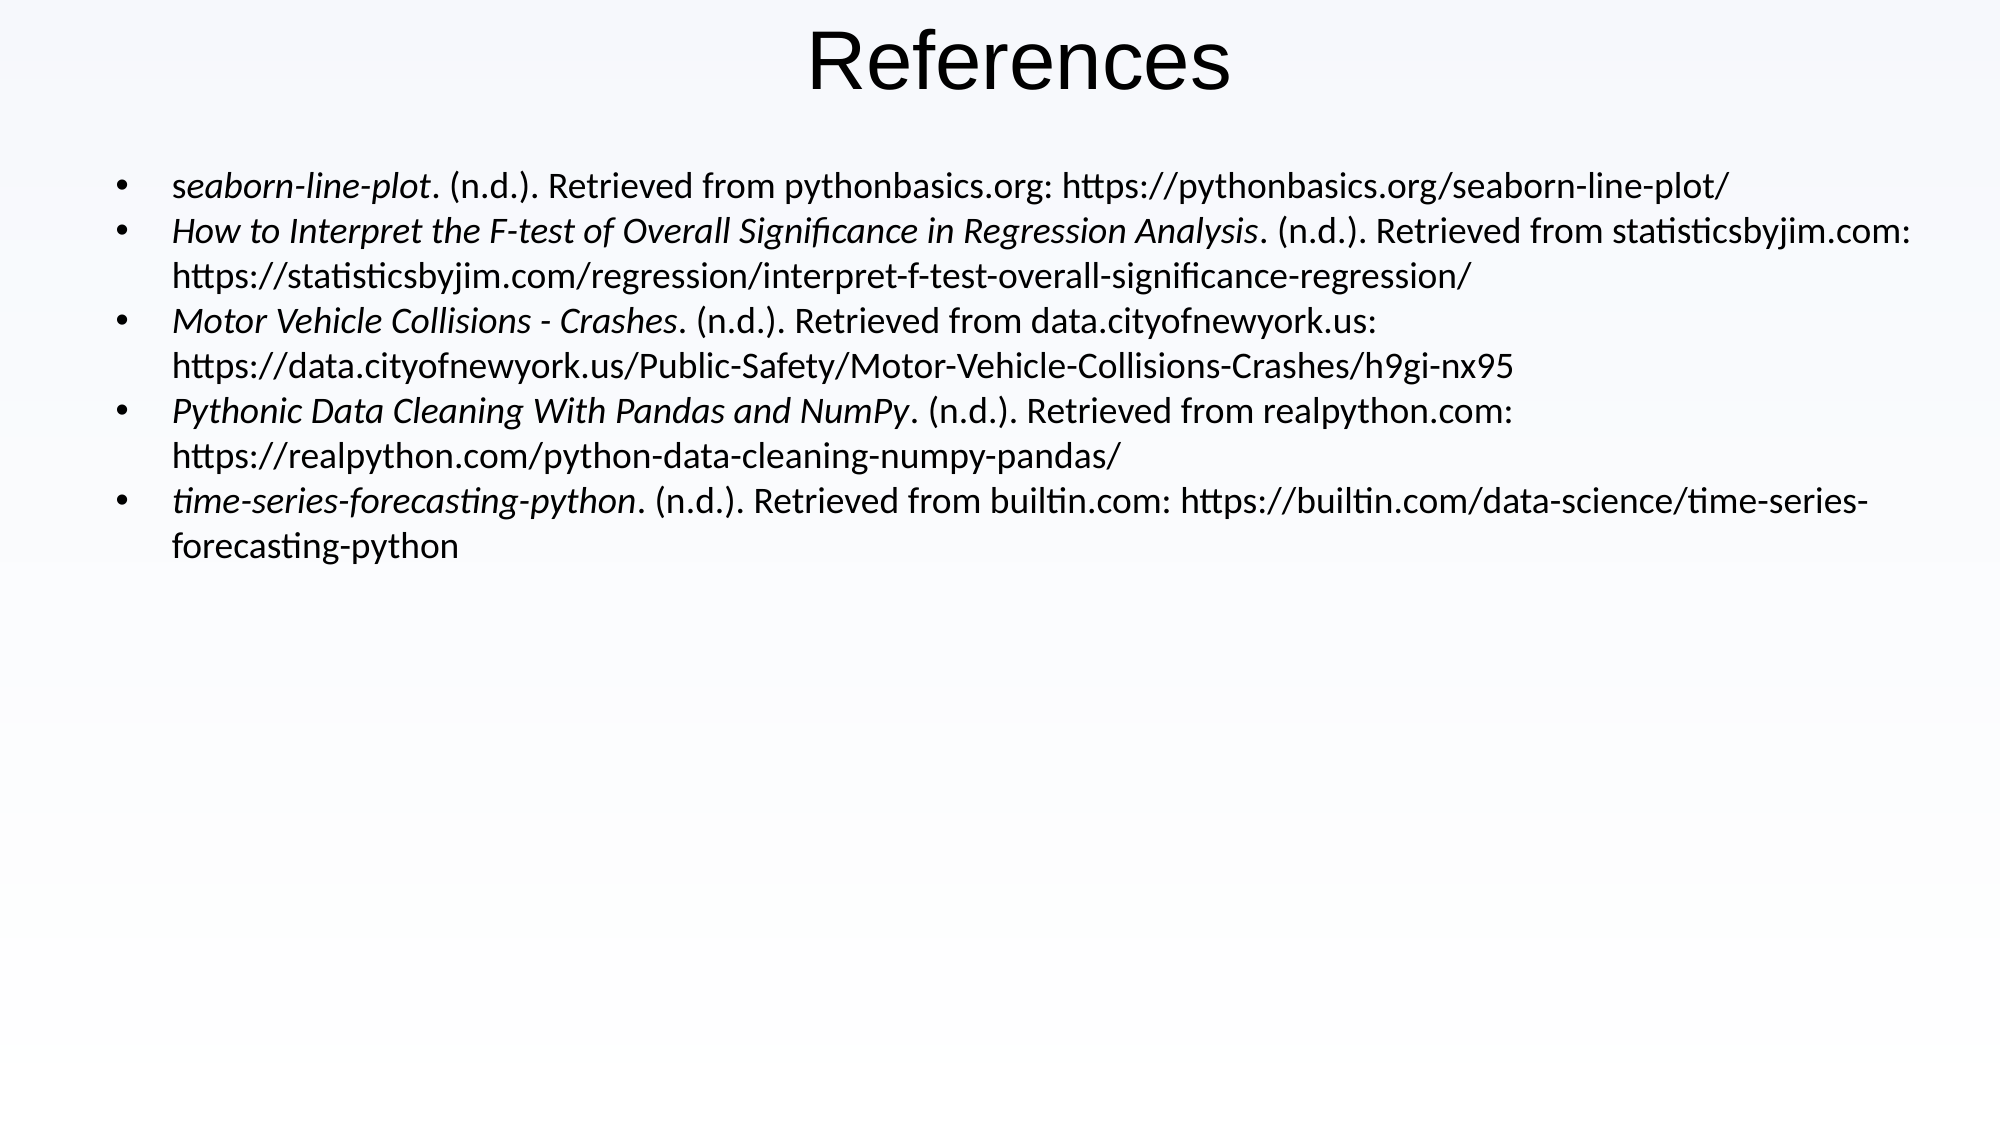

# References
seaborn-line-plot. (n.d.). Retrieved from pythonbasics.org: https://pythonbasics.org/seaborn-line-plot/
How to Interpret the F-test of Overall Significance in Regression Analysis. (n.d.). Retrieved from statisticsbyjim.com: https://statisticsbyjim.com/regression/interpret-f-test-overall-significance-regression/
Motor Vehicle Collisions - Crashes. (n.d.). Retrieved from data.cityofnewyork.us: https://data.cityofnewyork.us/Public-Safety/Motor-Vehicle-Collisions-Crashes/h9gi-nx95
Pythonic Data Cleaning With Pandas and NumPy. (n.d.). Retrieved from realpython.com: https://realpython.com/python-data-cleaning-numpy-pandas/
time-series-forecasting-python. (n.d.). Retrieved from builtin.com: https://builtin.com/data-science/time-series-forecasting-python